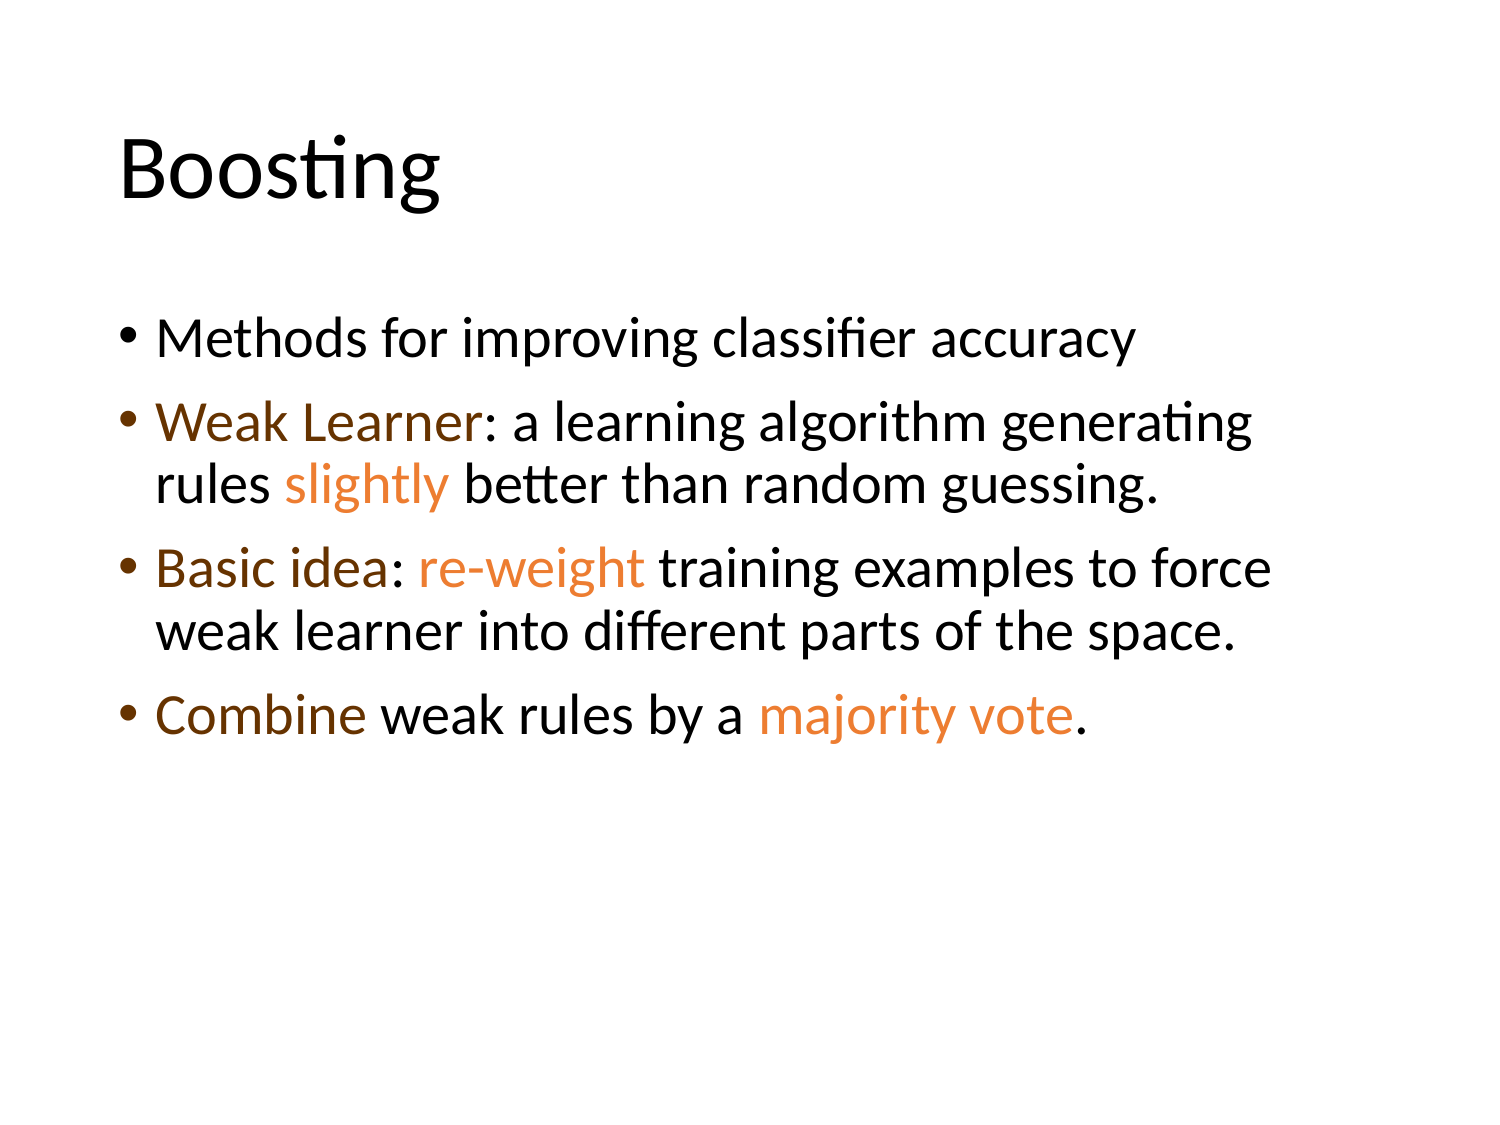

# Boosting
Methods for improving classifier accuracy
Weak Learner: a learning algorithm generating rules slightly better than random guessing.
Basic idea: re-weight training examples to force weak learner into different parts of the space.
Combine weak rules by a majority vote.